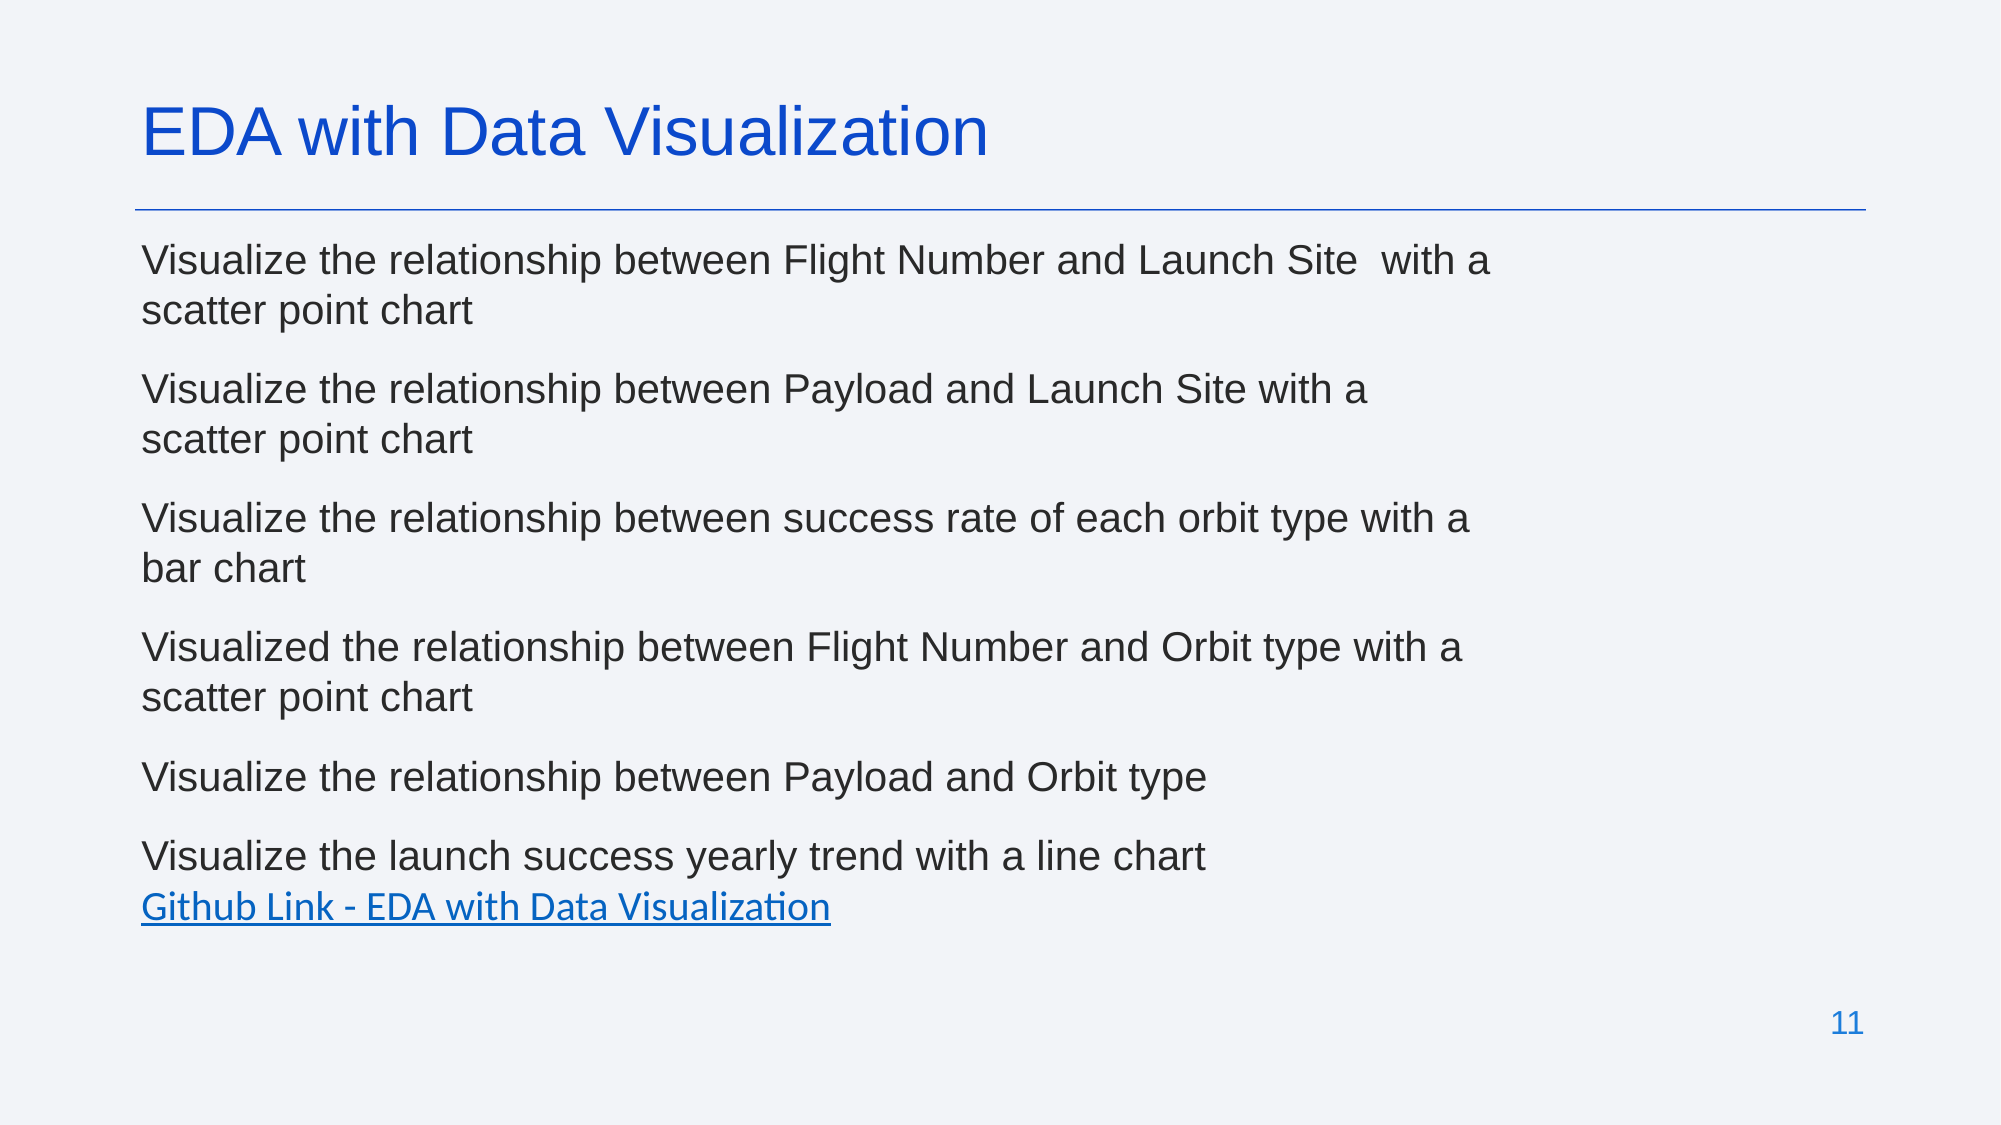

EDA with Data Visualization
Visualize the relationship between Flight Number and Launch Site  with a scatter point chart
Visualize the relationship between Payload and Launch Site with a scatter point chart
Visualize the relationship between success rate of each orbit type with a bar chart
Visualized the relationship between Flight Number and Orbit type with a scatter point chart
Visualize the relationship between Payload and Orbit type
Visualize the launch success yearly trend with a line chart
Github Link - EDA with Data Visualization
11